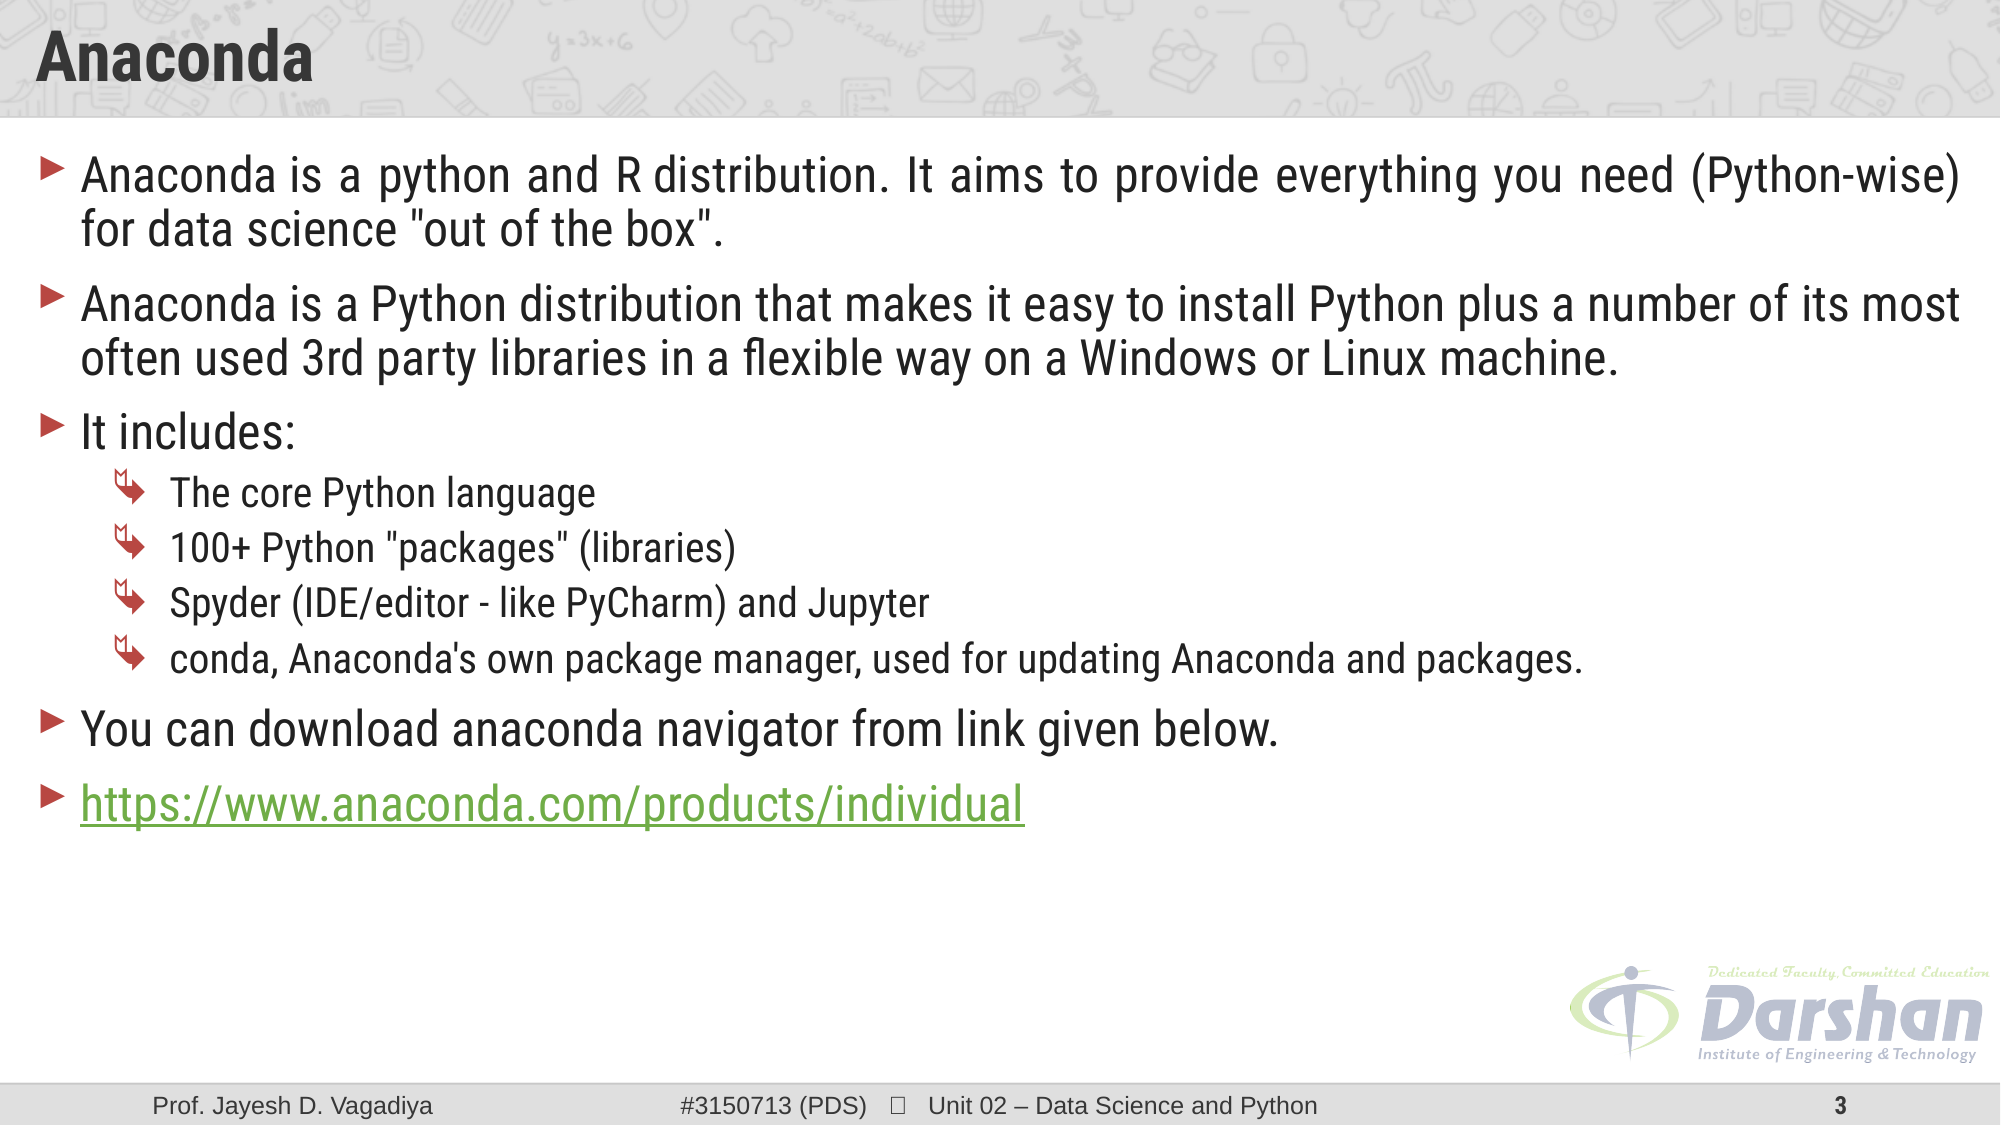

# Anaconda
Anaconda is a python and R distribution. It aims to provide everything you need (Python-wise) for data science "out of the box".
Anaconda is a Python distribution that makes it easy to install Python plus a number of its most often used 3rd party libraries in a flexible way on a Windows or Linux machine.
It includes:
The core Python language
100+ Python "packages" (libraries)
Spyder (IDE/editor - like PyCharm) and Jupyter
conda, Anaconda's own package manager, used for updating Anaconda and packages.
You can download anaconda navigator from link given below.
https://www.anaconda.com/products/individual